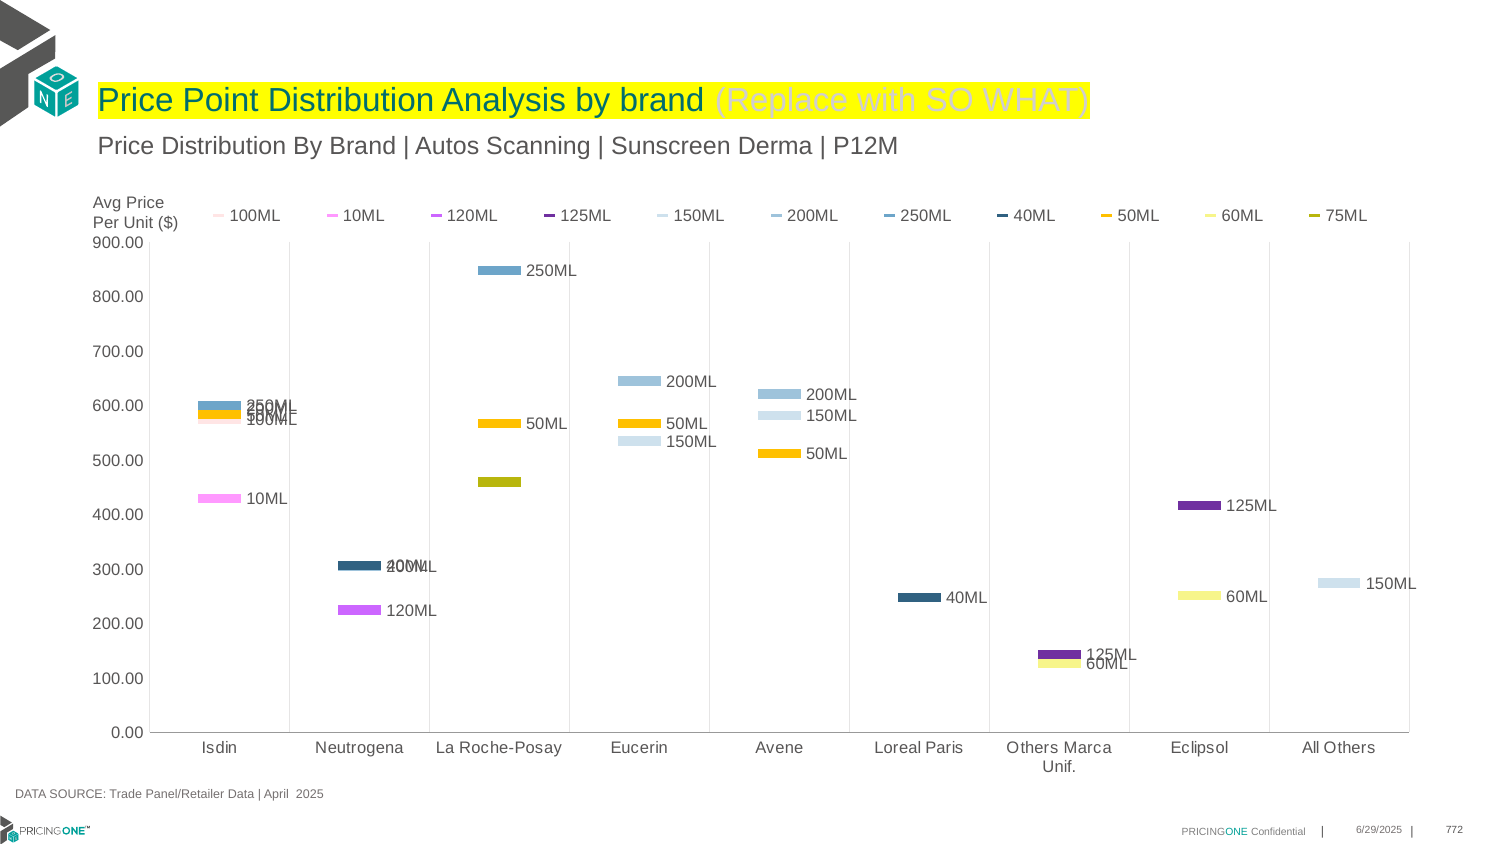

# Price Point Distribution Analysis by brand (Replace with SO WHAT)
Price Distribution By Brand | Autos Scanning | Sunscreen Derma | P12M

### Chart

| Category | 100ML | 10ML | 120ML | 125ML | 150ML | 200ML | 250ML | 40ML | 50ML | 60ML | 75ML |
|---|---|---|---|---|---|---|---|---|---|---|---|
| Isdin | 574.6985 | 428.661 | None | None | None | 594.2317 | 599.6027 | None | 582.9502 | None | None |
| Neutrogena | None | None | 224.5177 | None | None | 304.4295 | None | 306.6436 | None | None | None |
| La Roche-Posay | None | None | None | None | None | None | 847.2499 | None | 566.5883 | None | 459.1451 |
| Eucerin | None | None | None | None | 534.4027 | 644.8878 | None | None | 566.3567 | None | None |
| Avene | None | None | None | None | 581.4759 | 620.8646 | None | None | 512.0586 | None | None |
| Loreal Paris | None | None | None | None | None | None | None | 247.2053 | None | None | None |
| Others Marca Unif. | None | None | None | 142.6381 | None | None | None | None | None | 125.9252 | None |
| Eclipsol | None | None | None | 415.8948 | None | None | None | None | None | 250.6236 | None |
| All Others | None | None | None | None | 274.1611 | None | None | None | None | None | None |
Avg Price
Per Unit ($)
DATA SOURCE: Trade Panel/Retailer Data | April  2025
6/29/2025
772